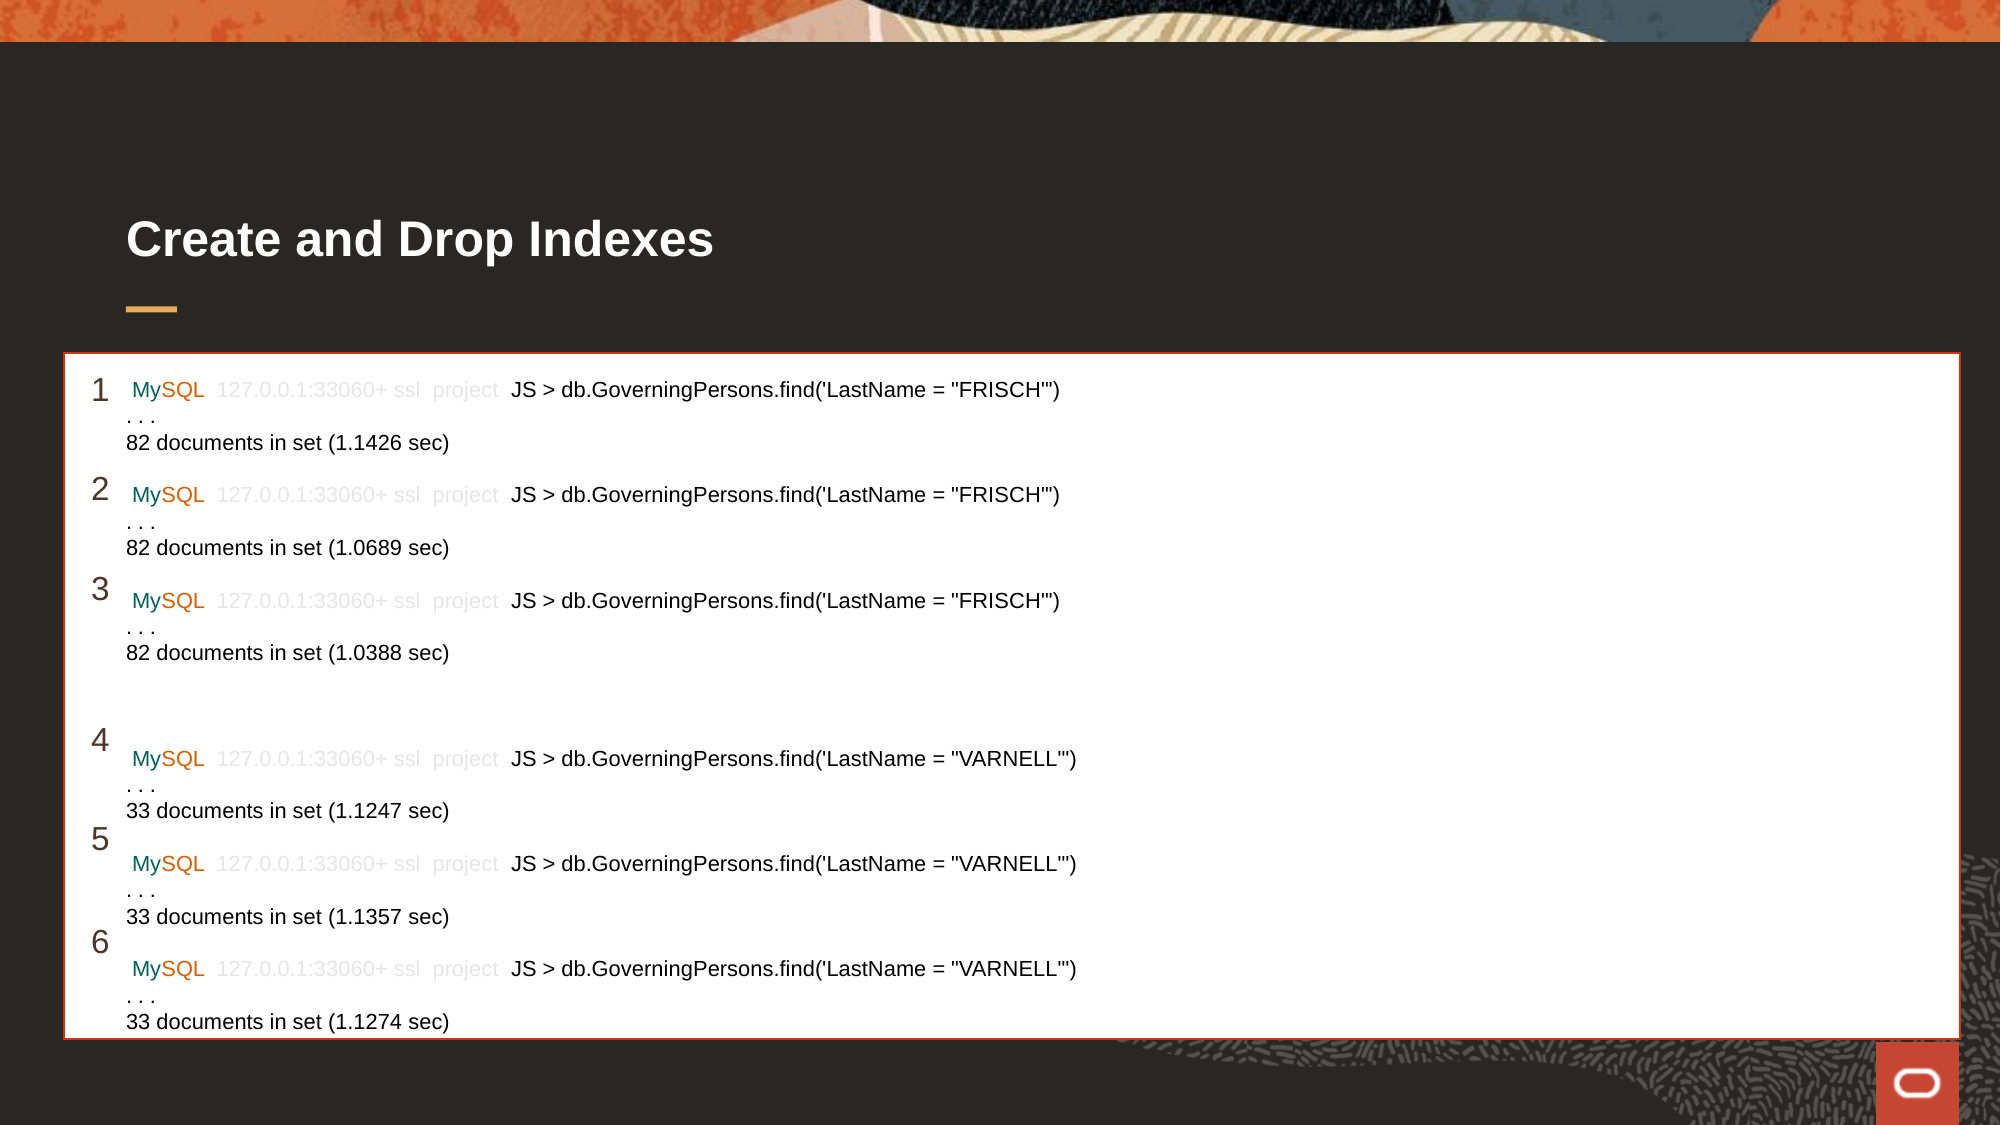

# Create and Drop Indexes

1

2

3

4

5

6

 MySQL  127.0.0.1:33060+ ssl  project  JS > db.GoverningPersons.find('LastName = "FRISCH"')
. . .
82 documents in set (1.1426 sec)

 MySQL  127.0.0.1:33060+ ssl  project  JS > db.GoverningPersons.find('LastName = "FRISCH"')
. . .
82 documents in set (1.0689 sec)

 MySQL  127.0.0.1:33060+ ssl  project  JS > db.GoverningPersons.find('LastName = "FRISCH"')
. . .
82 documents in set (1.0388 sec)

 MySQL  127.0.0.1:33060+ ssl  project  JS > db.GoverningPersons.find('LastName = "VARNELL"')
. . .
33 documents in set (1.1247 sec)

 MySQL  127.0.0.1:33060+ ssl  project  JS > db.GoverningPersons.find('LastName = "VARNELL"')
. . .
33 documents in set (1.1357 sec)

 MySQL  127.0.0.1:33060+ ssl  project  JS > db.GoverningPersons.find('LastName = "VARNELL"')
. . .
33 documents in set (1.1274 sec)
54